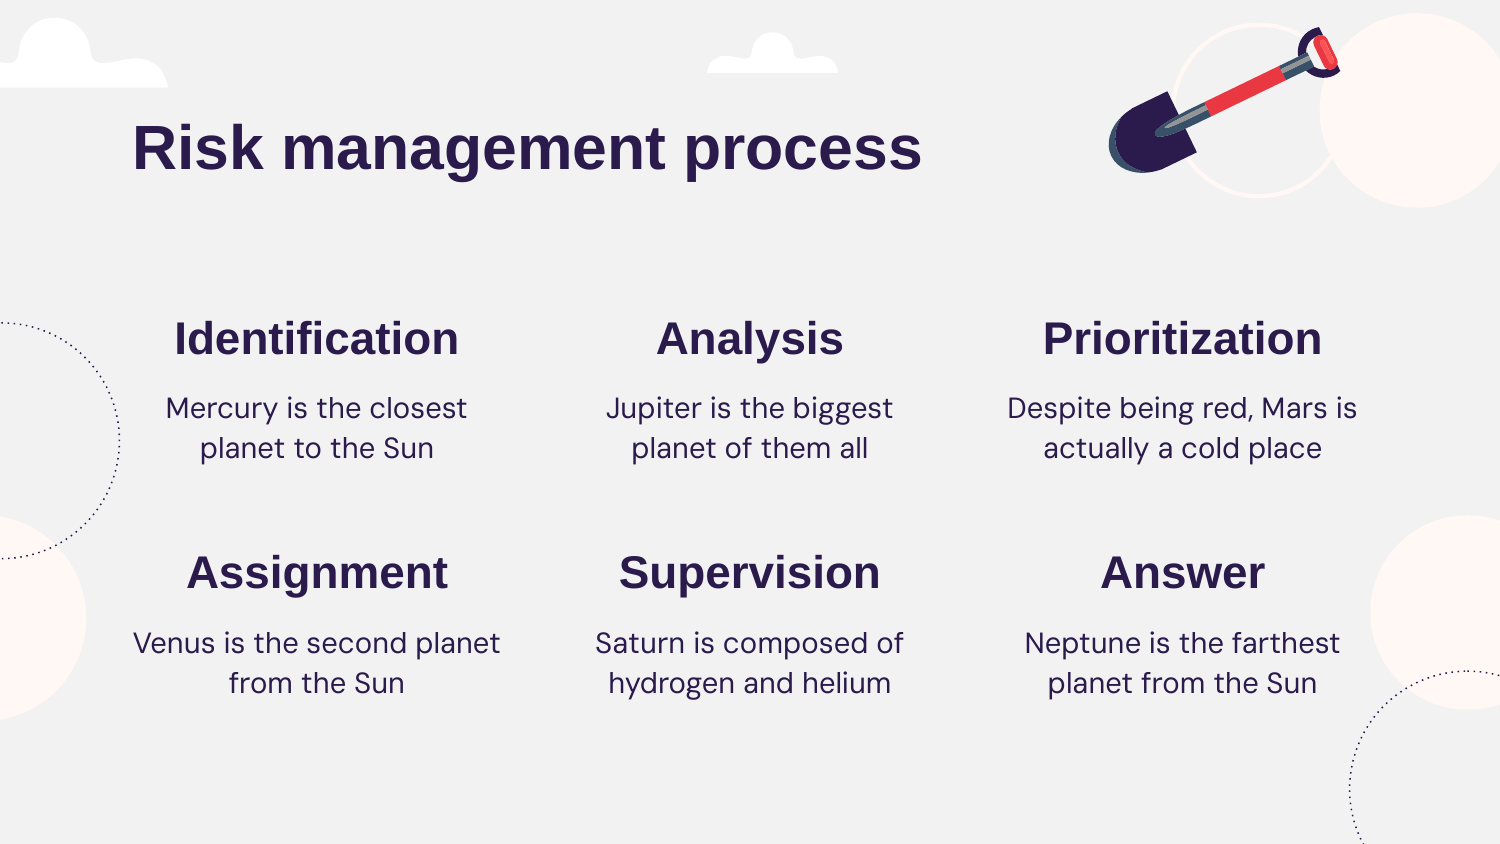

# Risk management process
Identification
Analysis
Prioritization
Mercury is the closest planet to the Sun
Jupiter is the biggest planet of them all
Despite being red, Mars is actually a cold place
Answer
Assignment
Supervision
Neptune is the farthest planet from the Sun
Venus is the second planet from the Sun
Saturn is composed of hydrogen and helium